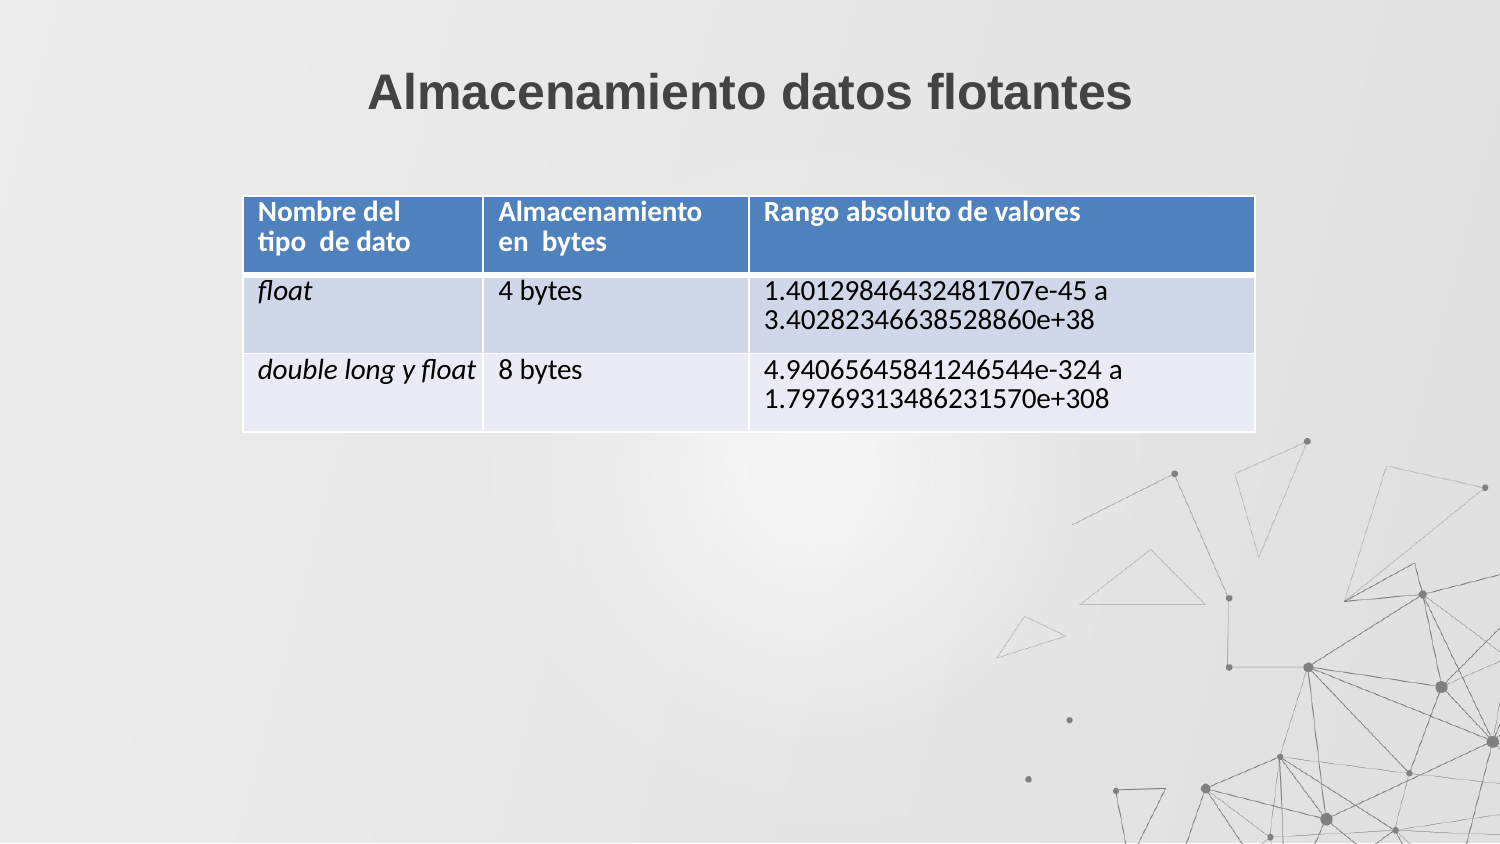

# Almacenamiento datos flotantes
| Nombre del tipo de dato | Almacenamiento en bytes | Rango absoluto de valores |
| --- | --- | --- |
| float | 4 bytes | 1.40129846432481707e-45 a 3.40282346638528860e+38 |
| double long y float | 8 bytes | 4.94065645841246544e-324 a 1.79769313486231570e+308 |